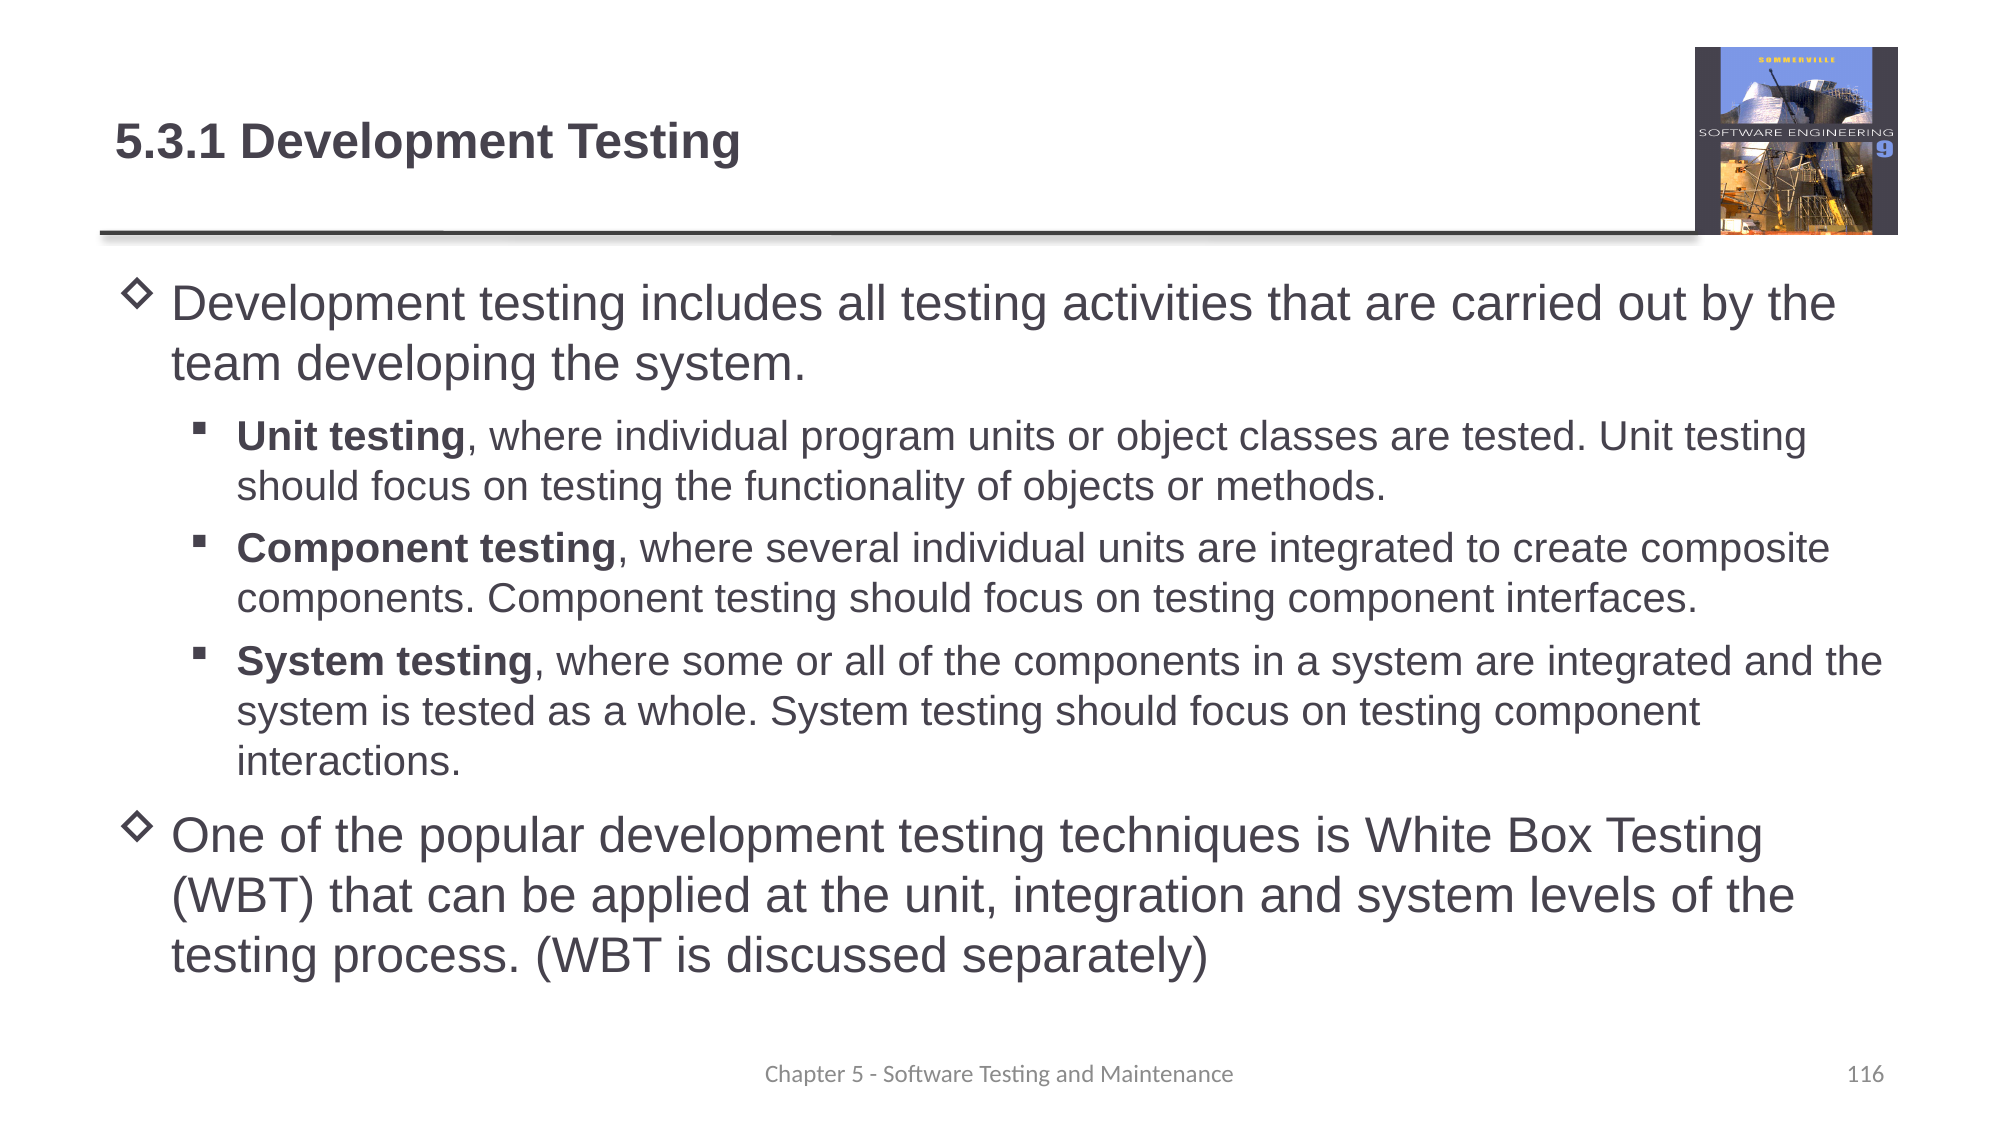

# 5.3.1 Development Testing
Development testing includes all testing activities that are carried out by the team developing the system.
Unit testing, where individual program units or object classes are tested. Unit testing should focus on testing the functionality of objects or methods.
Component testing, where several individual units are integrated to create composite components. Component testing should focus on testing component interfaces.
System testing, where some or all of the components in a system are integrated and the system is tested as a whole. System testing should focus on testing component interactions.
One of the popular development testing techniques is White Box Testing (WBT) that can be applied at the unit, integration and system levels of the testing process. (WBT is discussed separately)
Chapter 5 - Software Testing and Maintenance
116